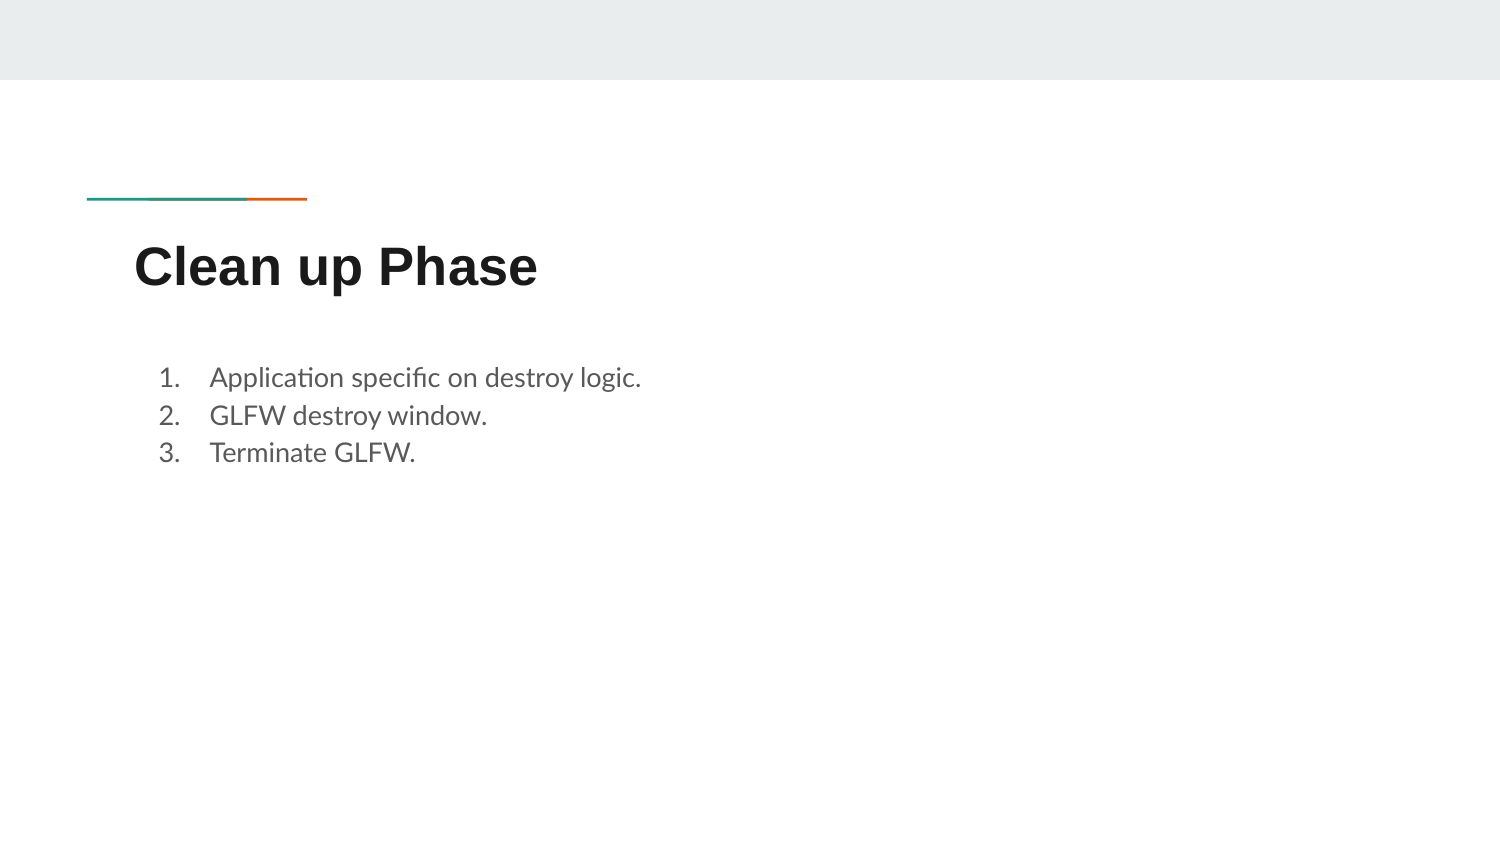

# Clean up Phase
Application specific on destroy logic.
GLFW destroy window.
Terminate GLFW.